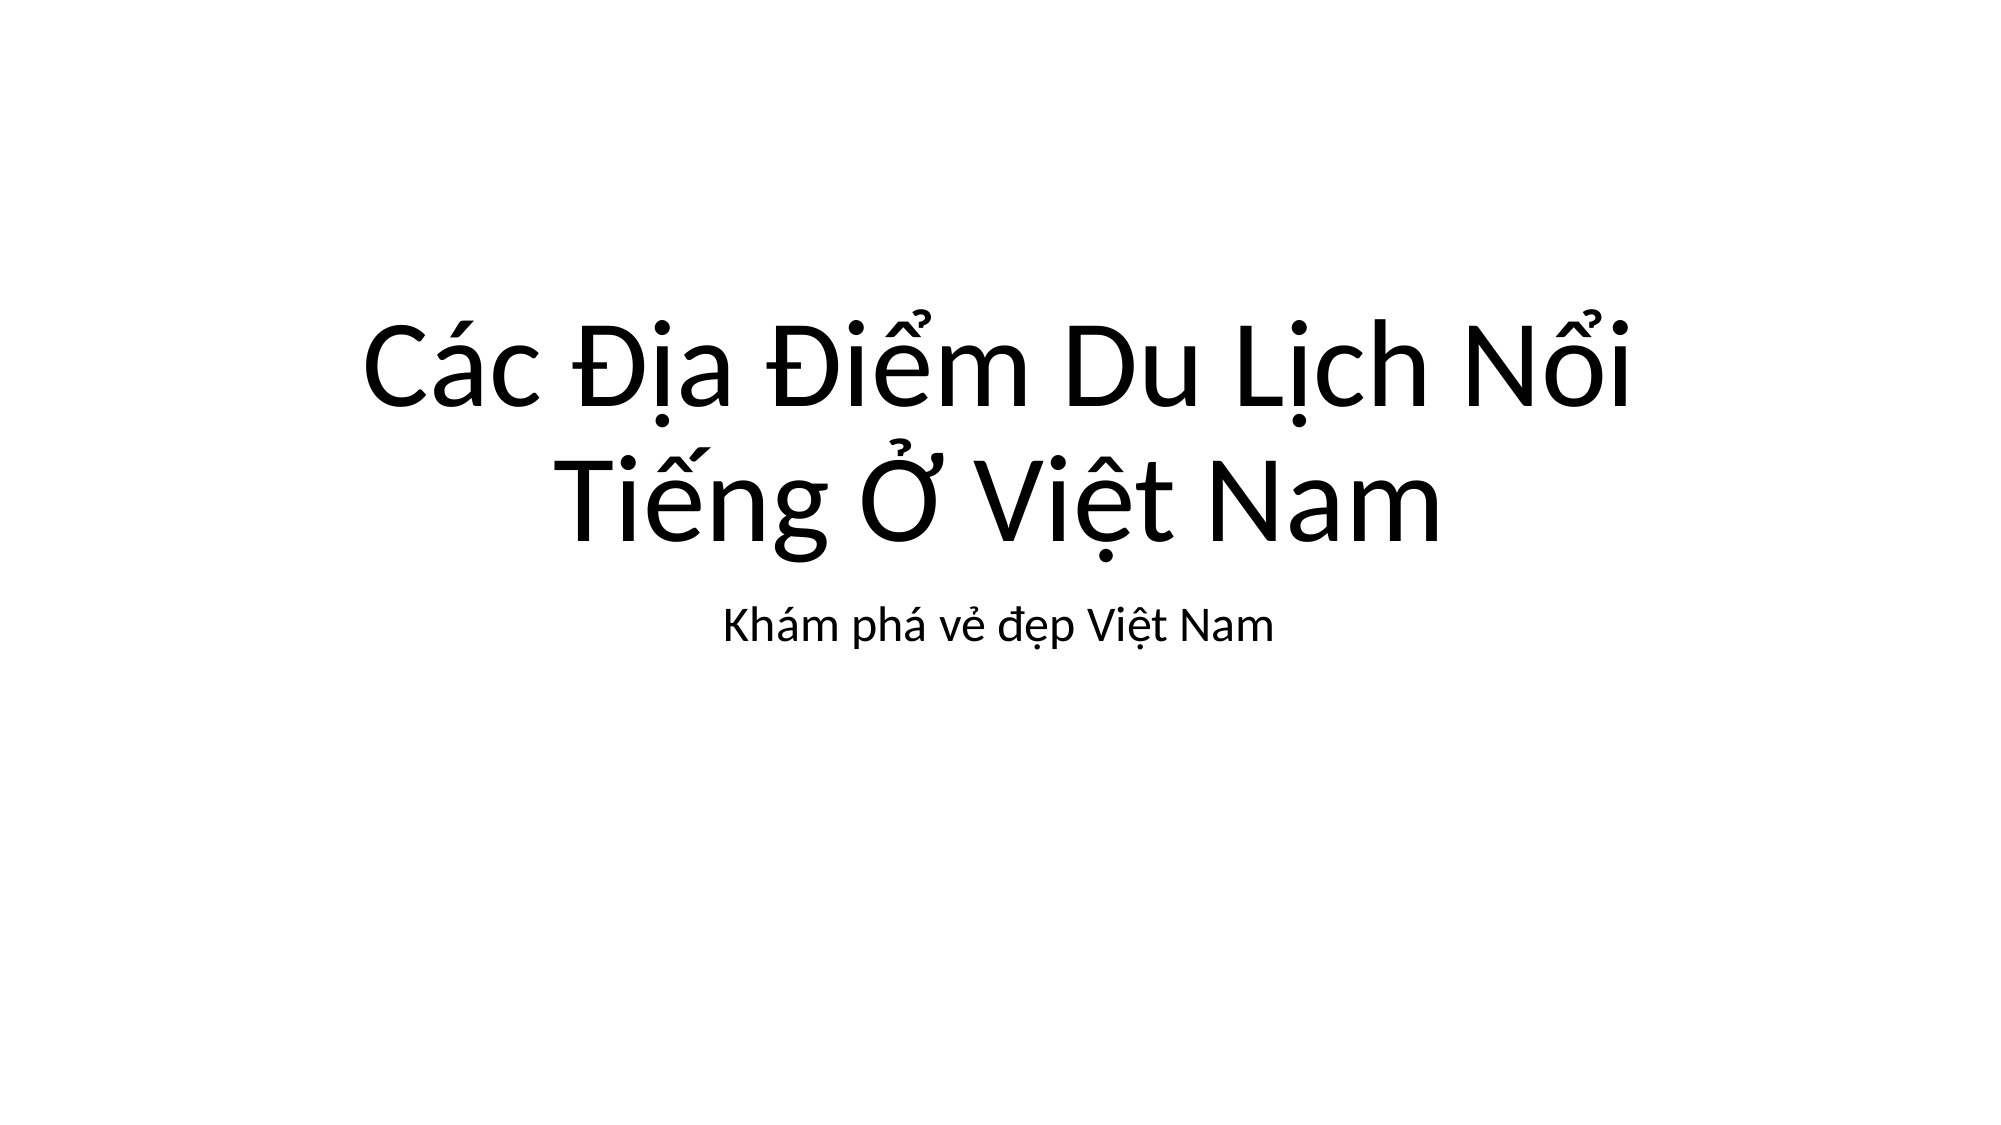

# Các Địa Điểm Du Lịch Nổi Tiếng Ở Việt Nam
Khám phá vẻ đẹp Việt Nam